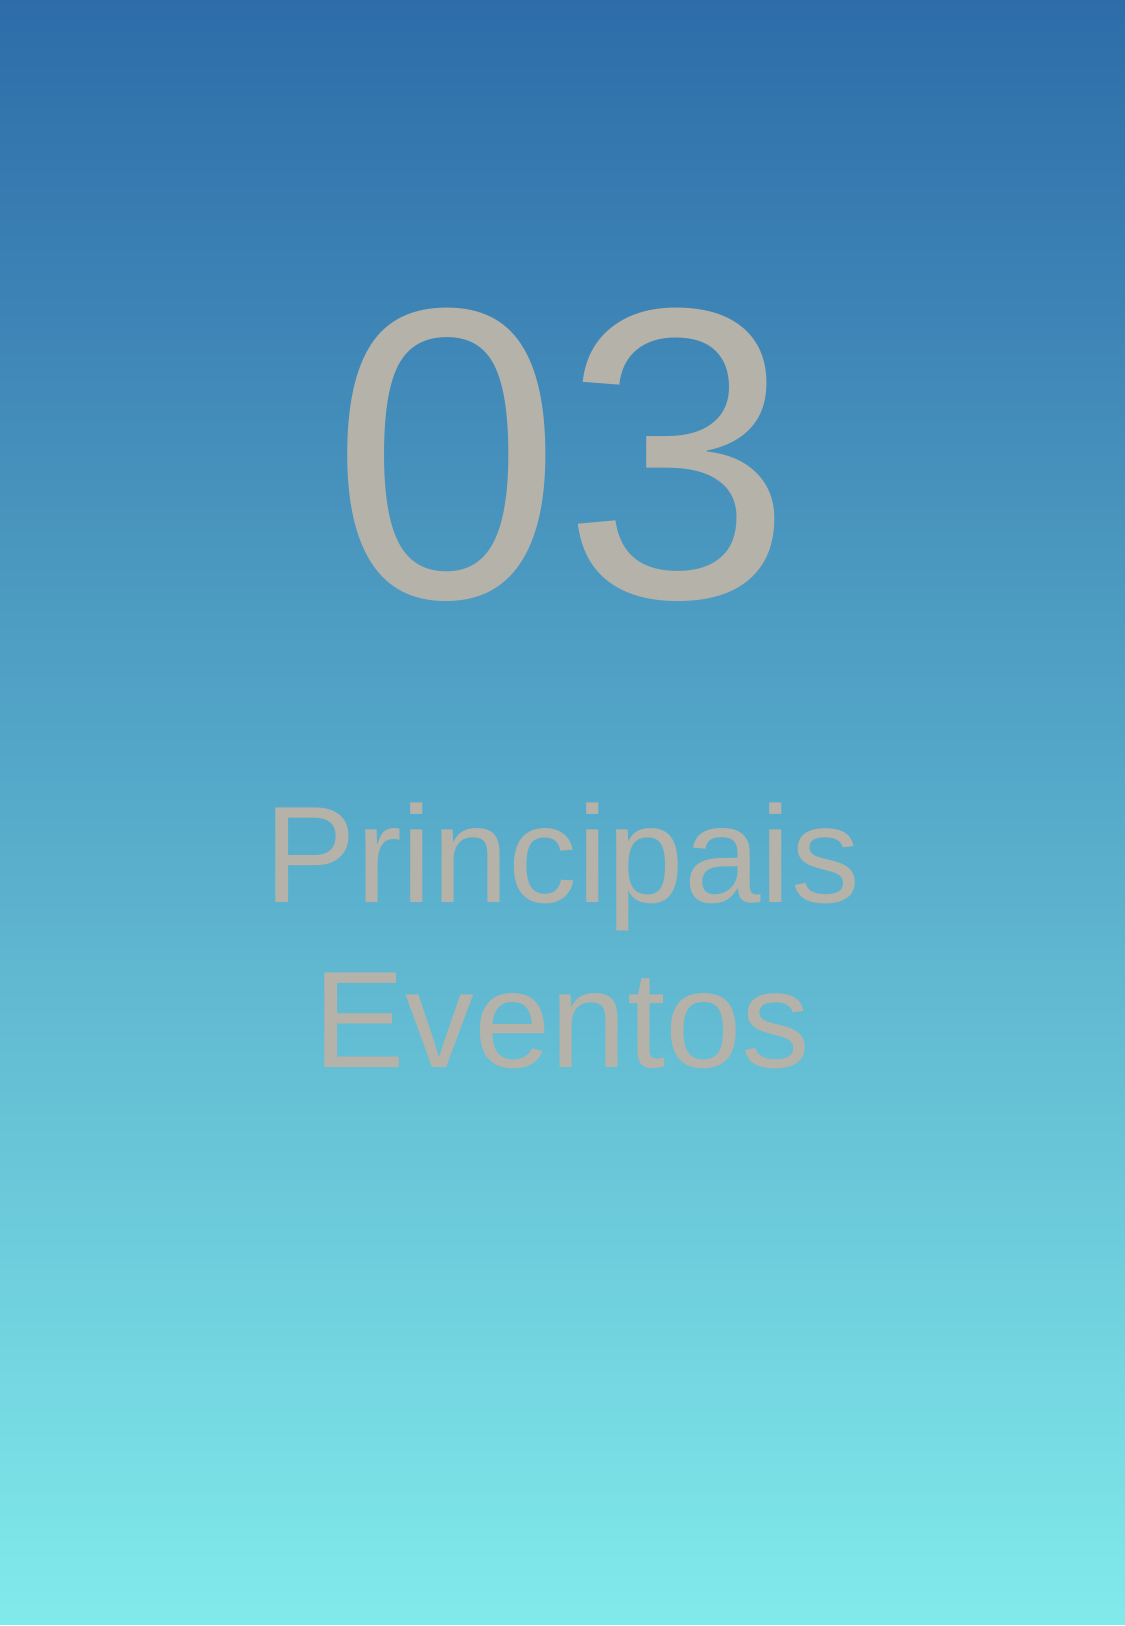

03
Principais Eventos
Plugins Minecraft Com Java - Diego D. Leitão
9